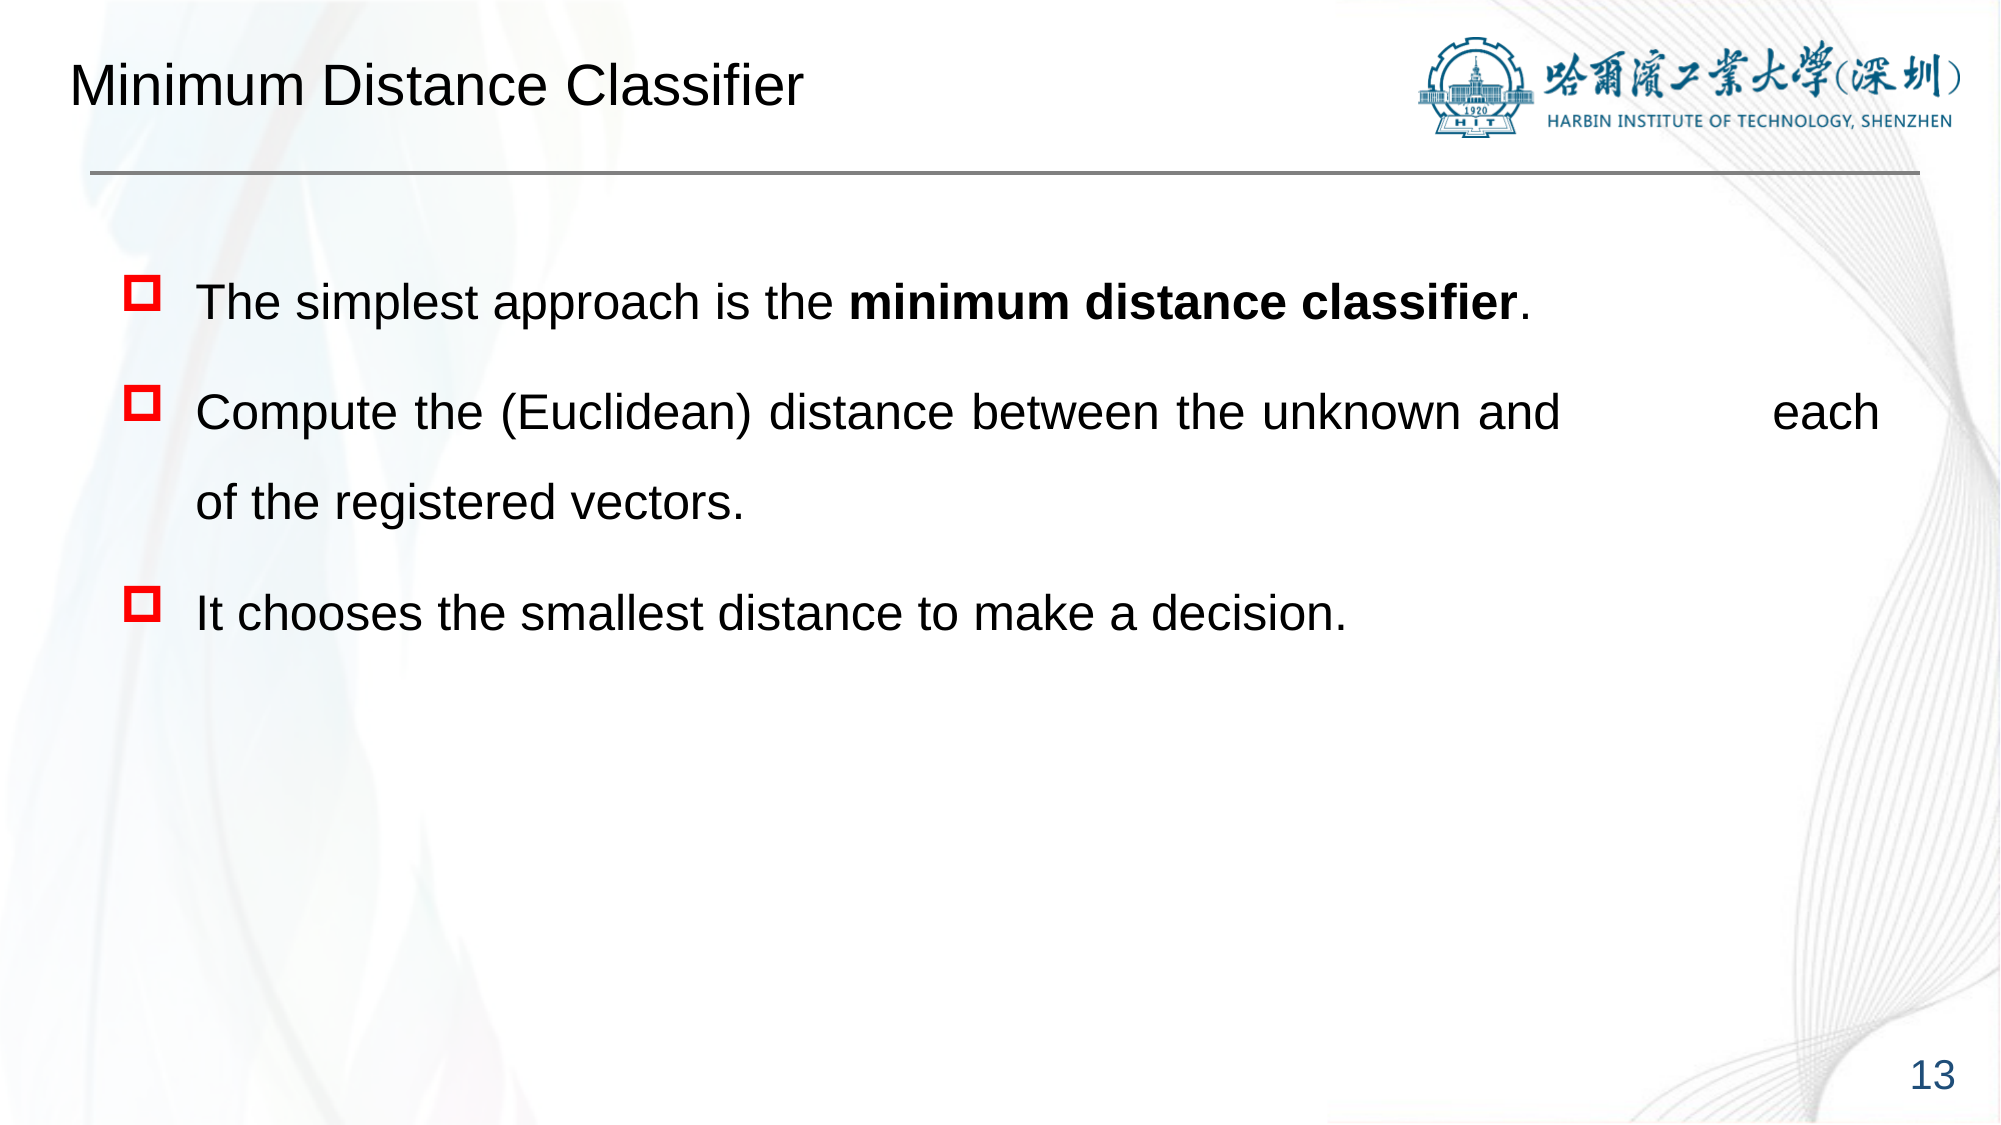

# Minimum Distance Classifier
The simplest approach is the minimum distance classifier.
Compute the (Euclidean) distance between the unknown and             each of the registered vectors.
It chooses the smallest distance to make a decision.

13